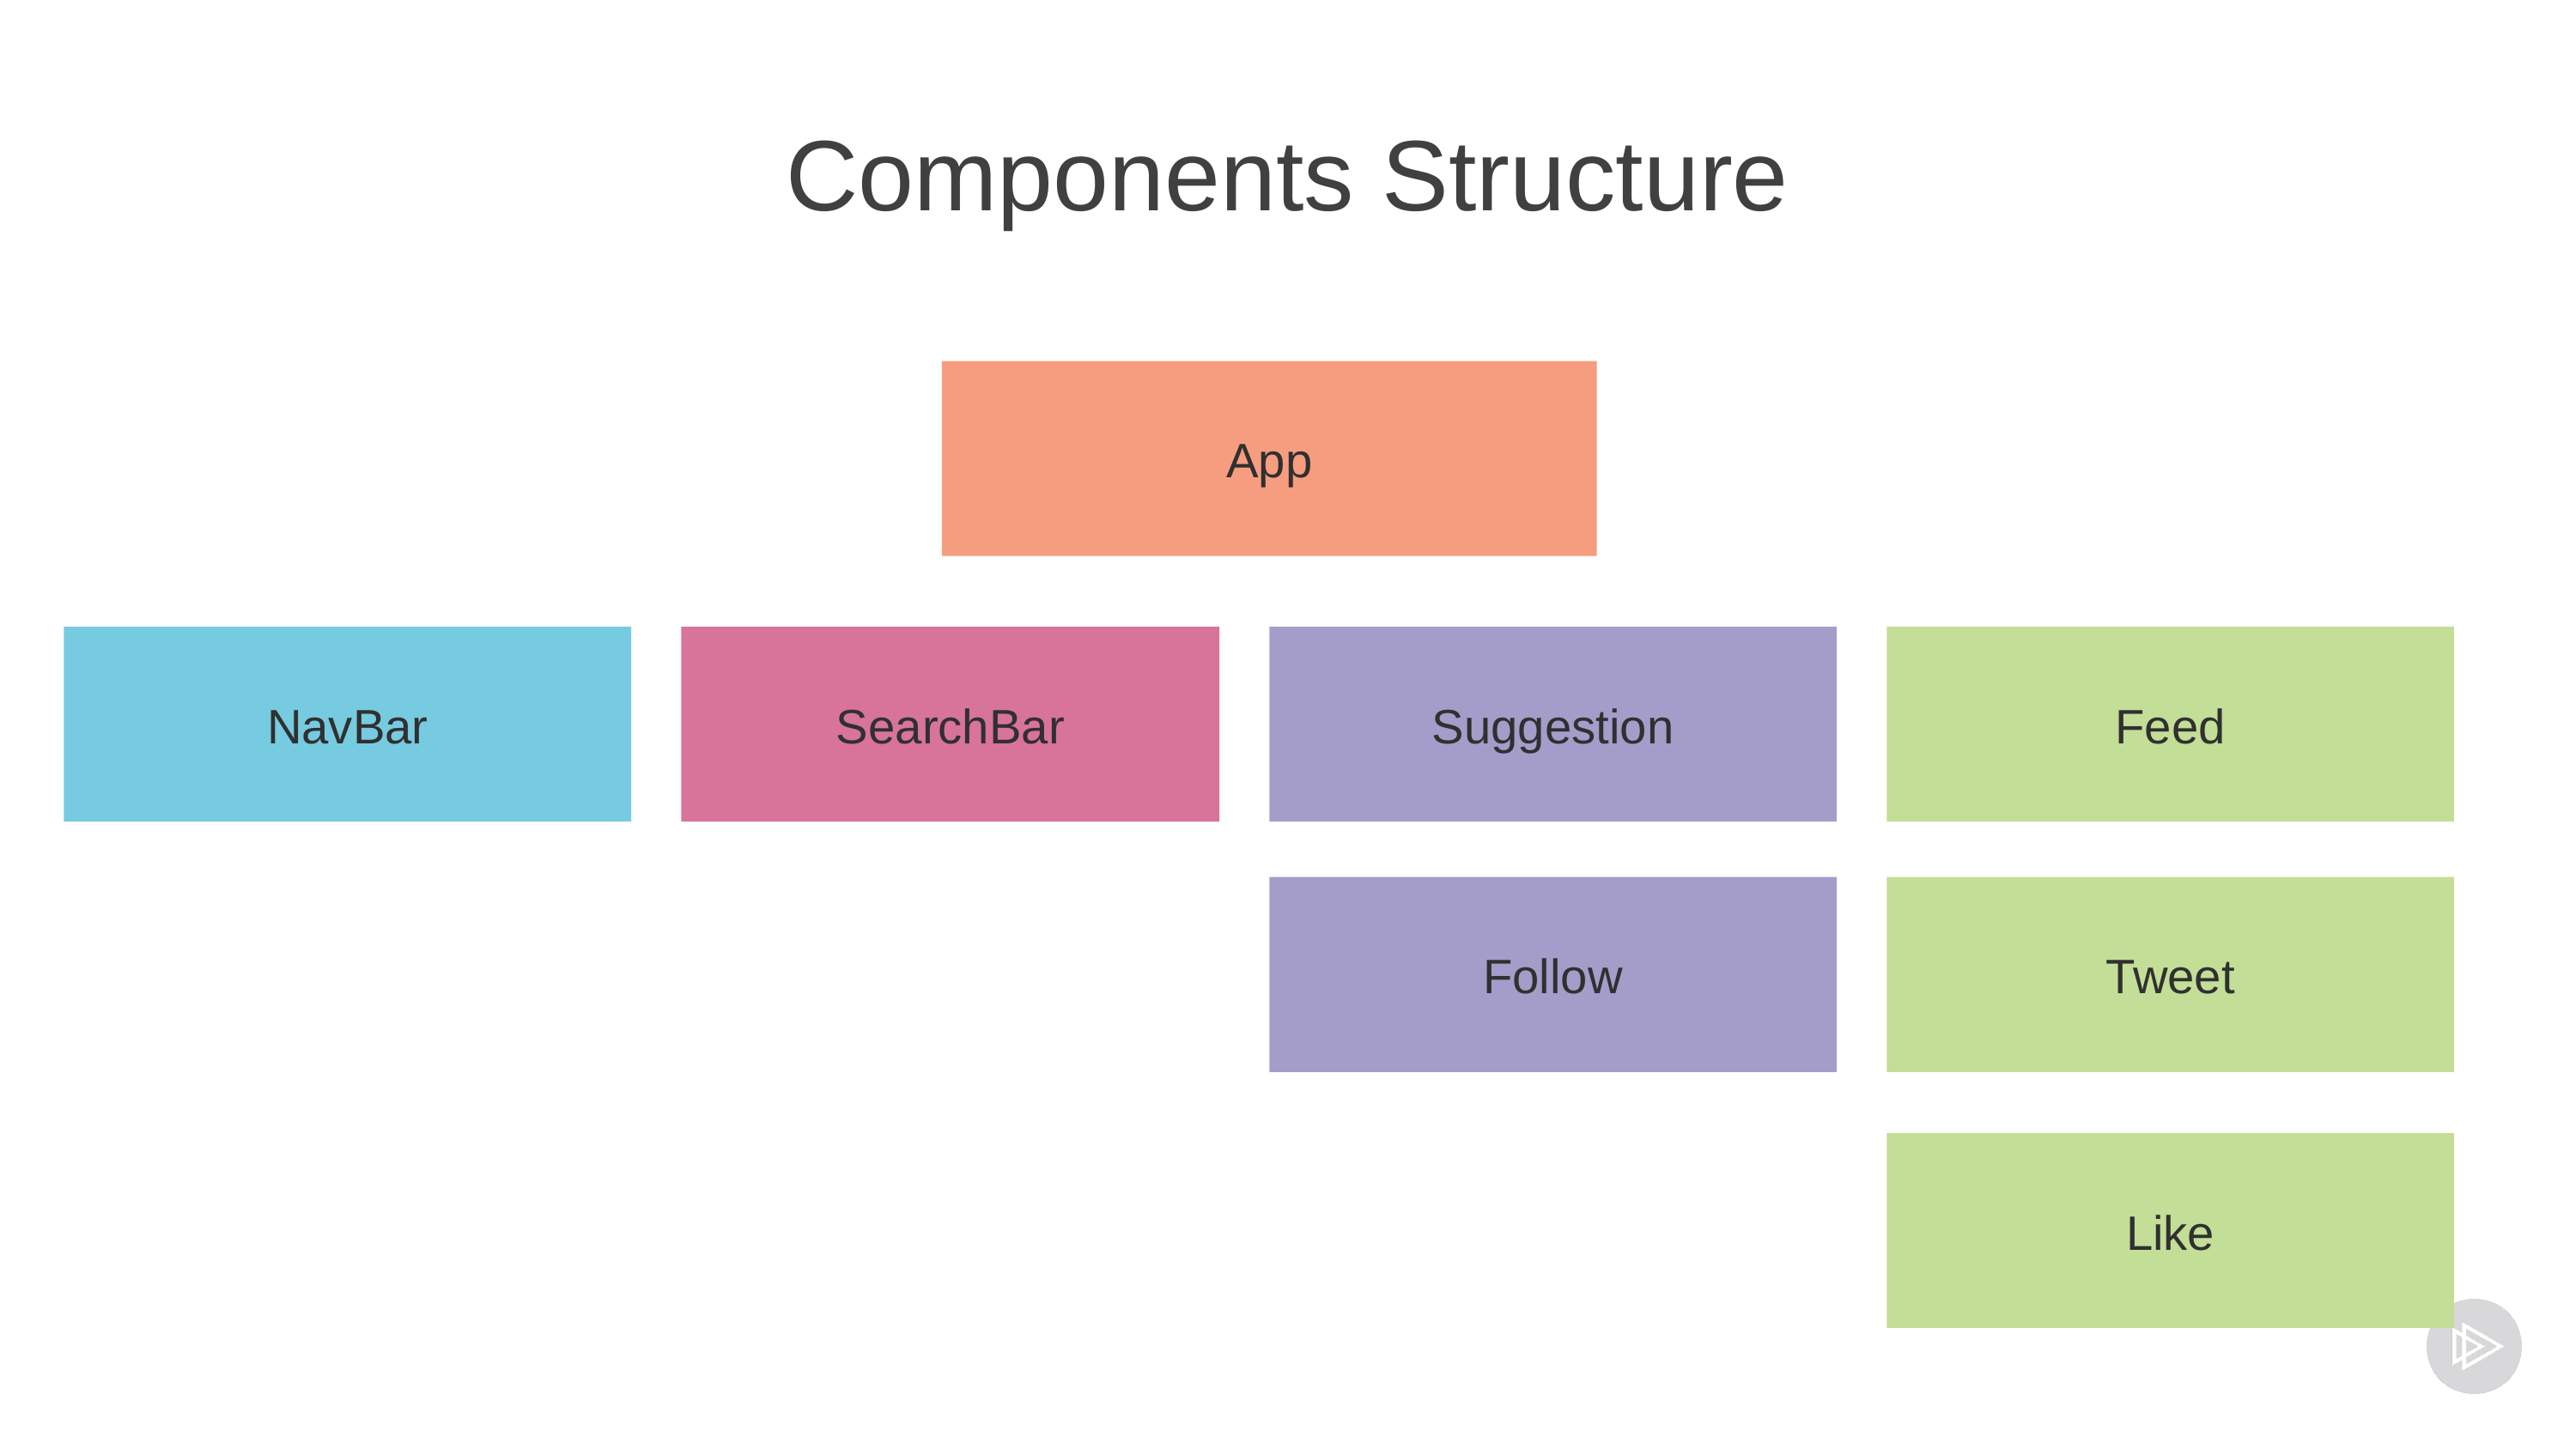

# Components Structure
App
SearchBar
Suggestion
NavBar
Feed
Follow
Tweet
Like